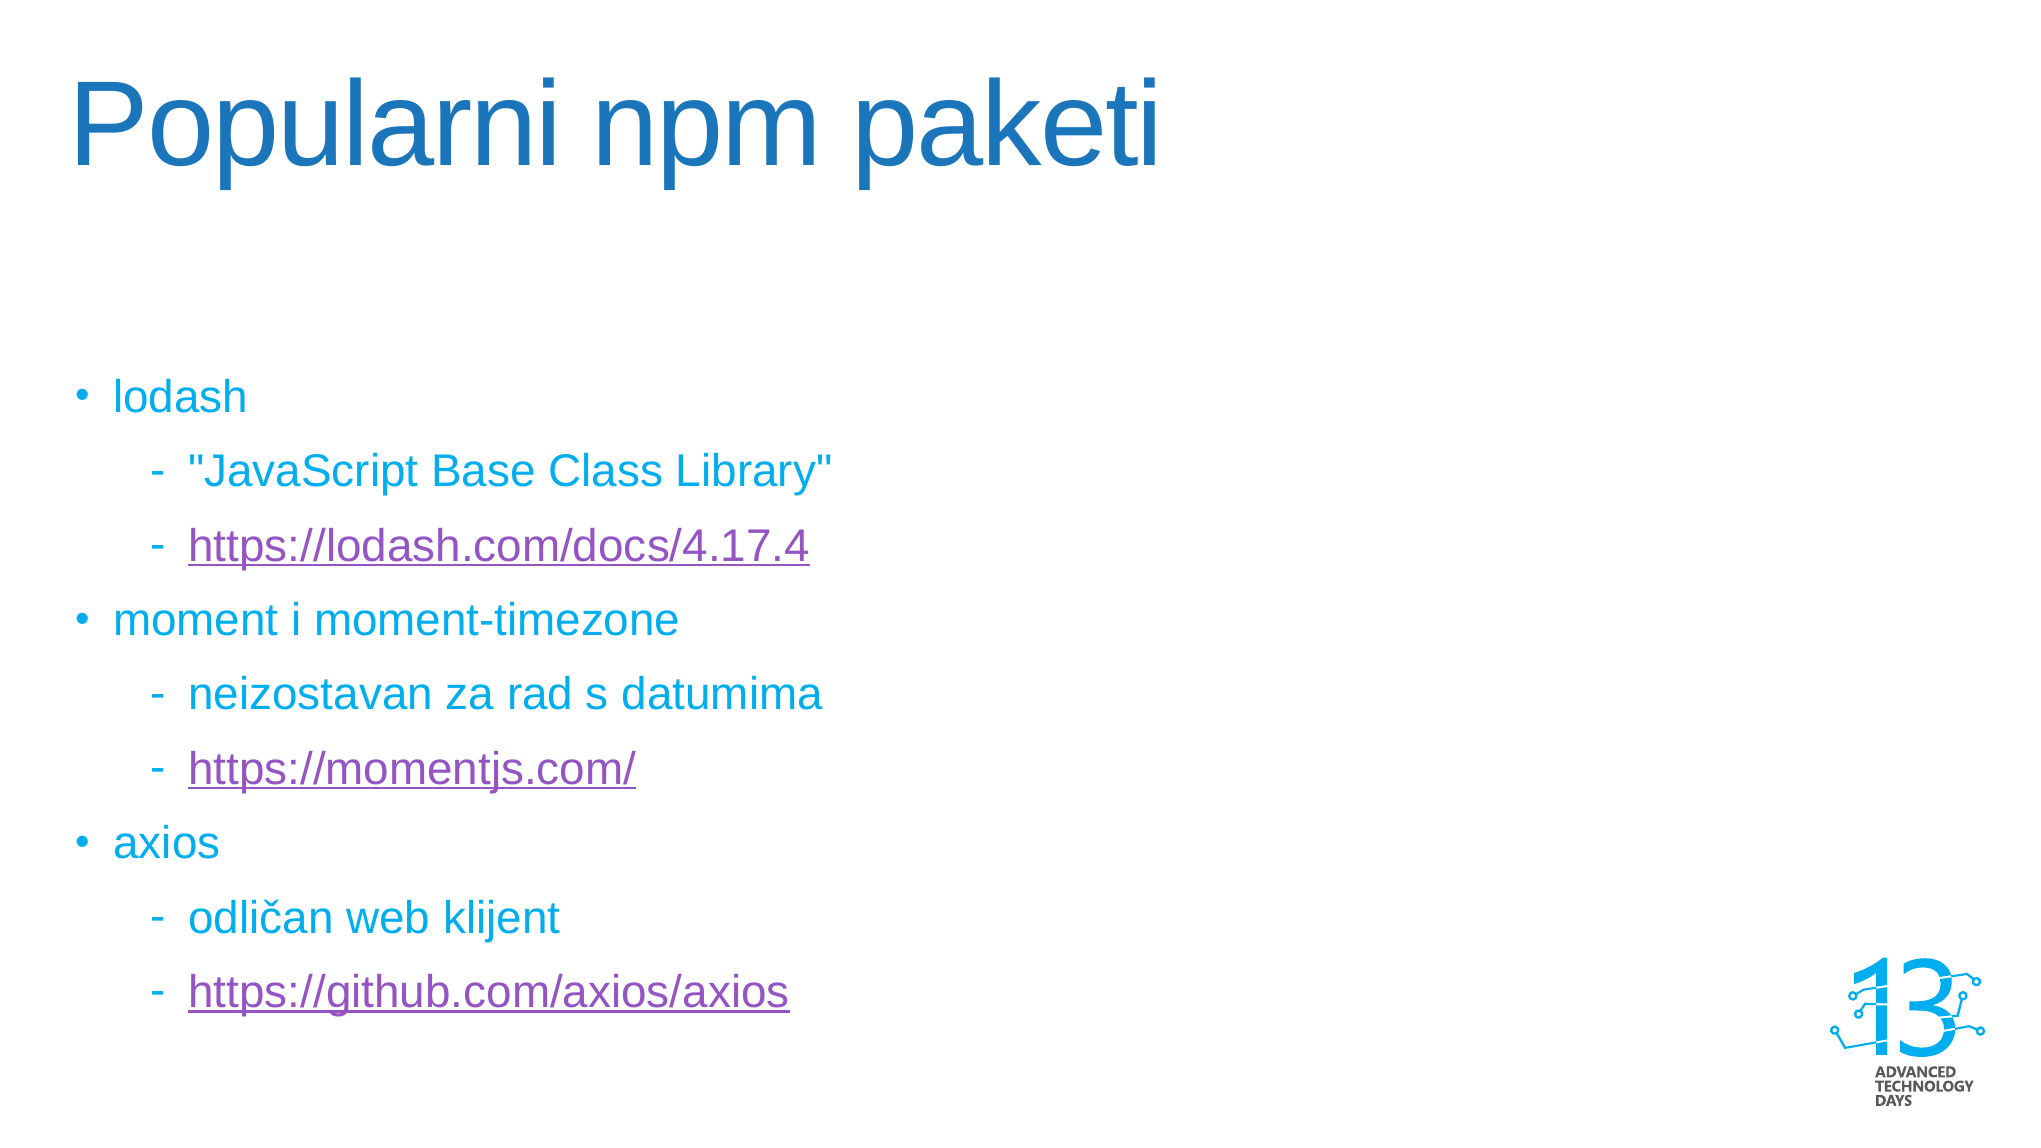

# Popularni npm paketi
lodash
"JavaScript Base Class Library"
https://lodash.com/docs/4.17.4
moment i moment-timezone
neizostavan za rad s datumima
https://momentjs.com/
axios
odličan web klijent
https://github.com/axios/axios